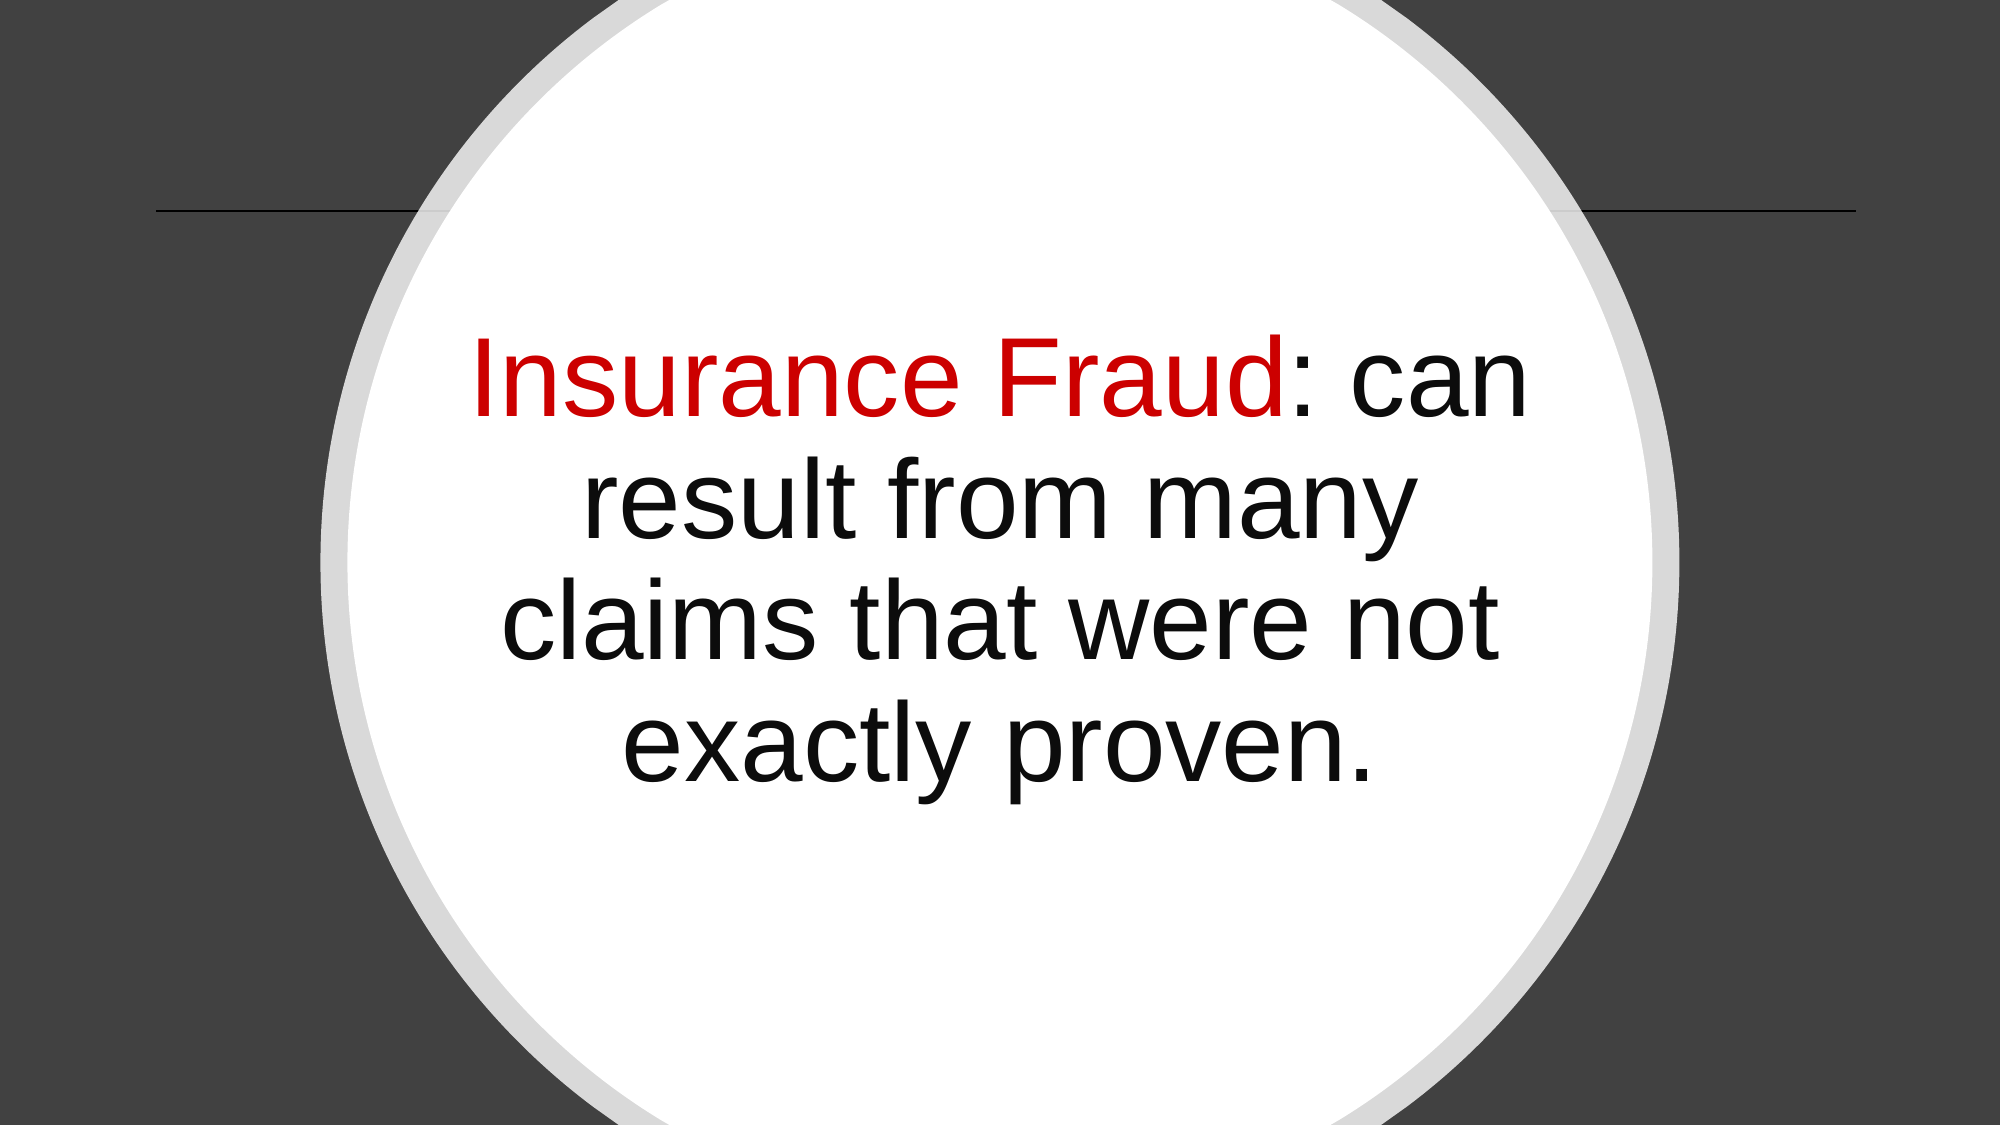

# Insurance Fraud: can result from many claims that were not exactly proven.